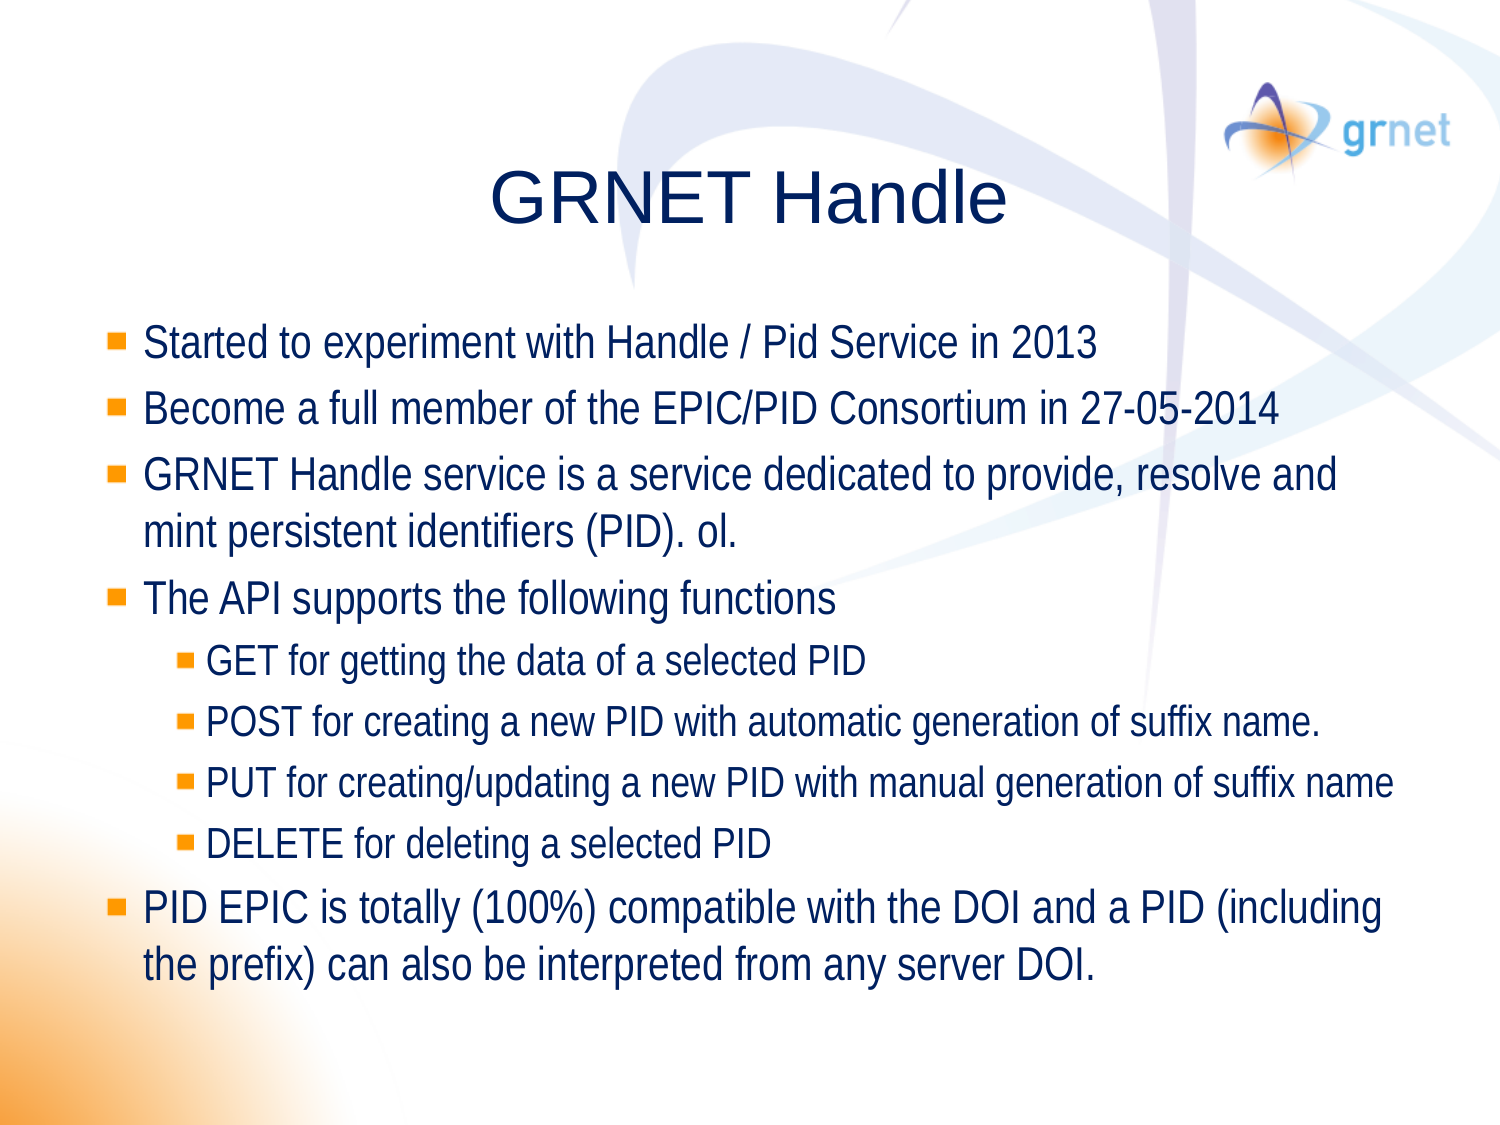

# GRNET Handle
Started to experiment with Handle / Pid Service in 2013
Become a full member of the EPIC/PID Consortium in 27-05-2014
GRNET Handle service is a service dedicated to provide, resolve and mint persistent identifiers (PID). ol.
The API supports the following functions
GET for getting the data of a selected PID
POST for creating a new PID with automatic generation of suffix name.
PUT for creating/updating a new PID with manual generation of suffix name
DELETE for deleting a selected PID
PID EPIC is totally (100%) compatible with the DOI and a PID (including the prefix) can also be interpreted from any server DOI.